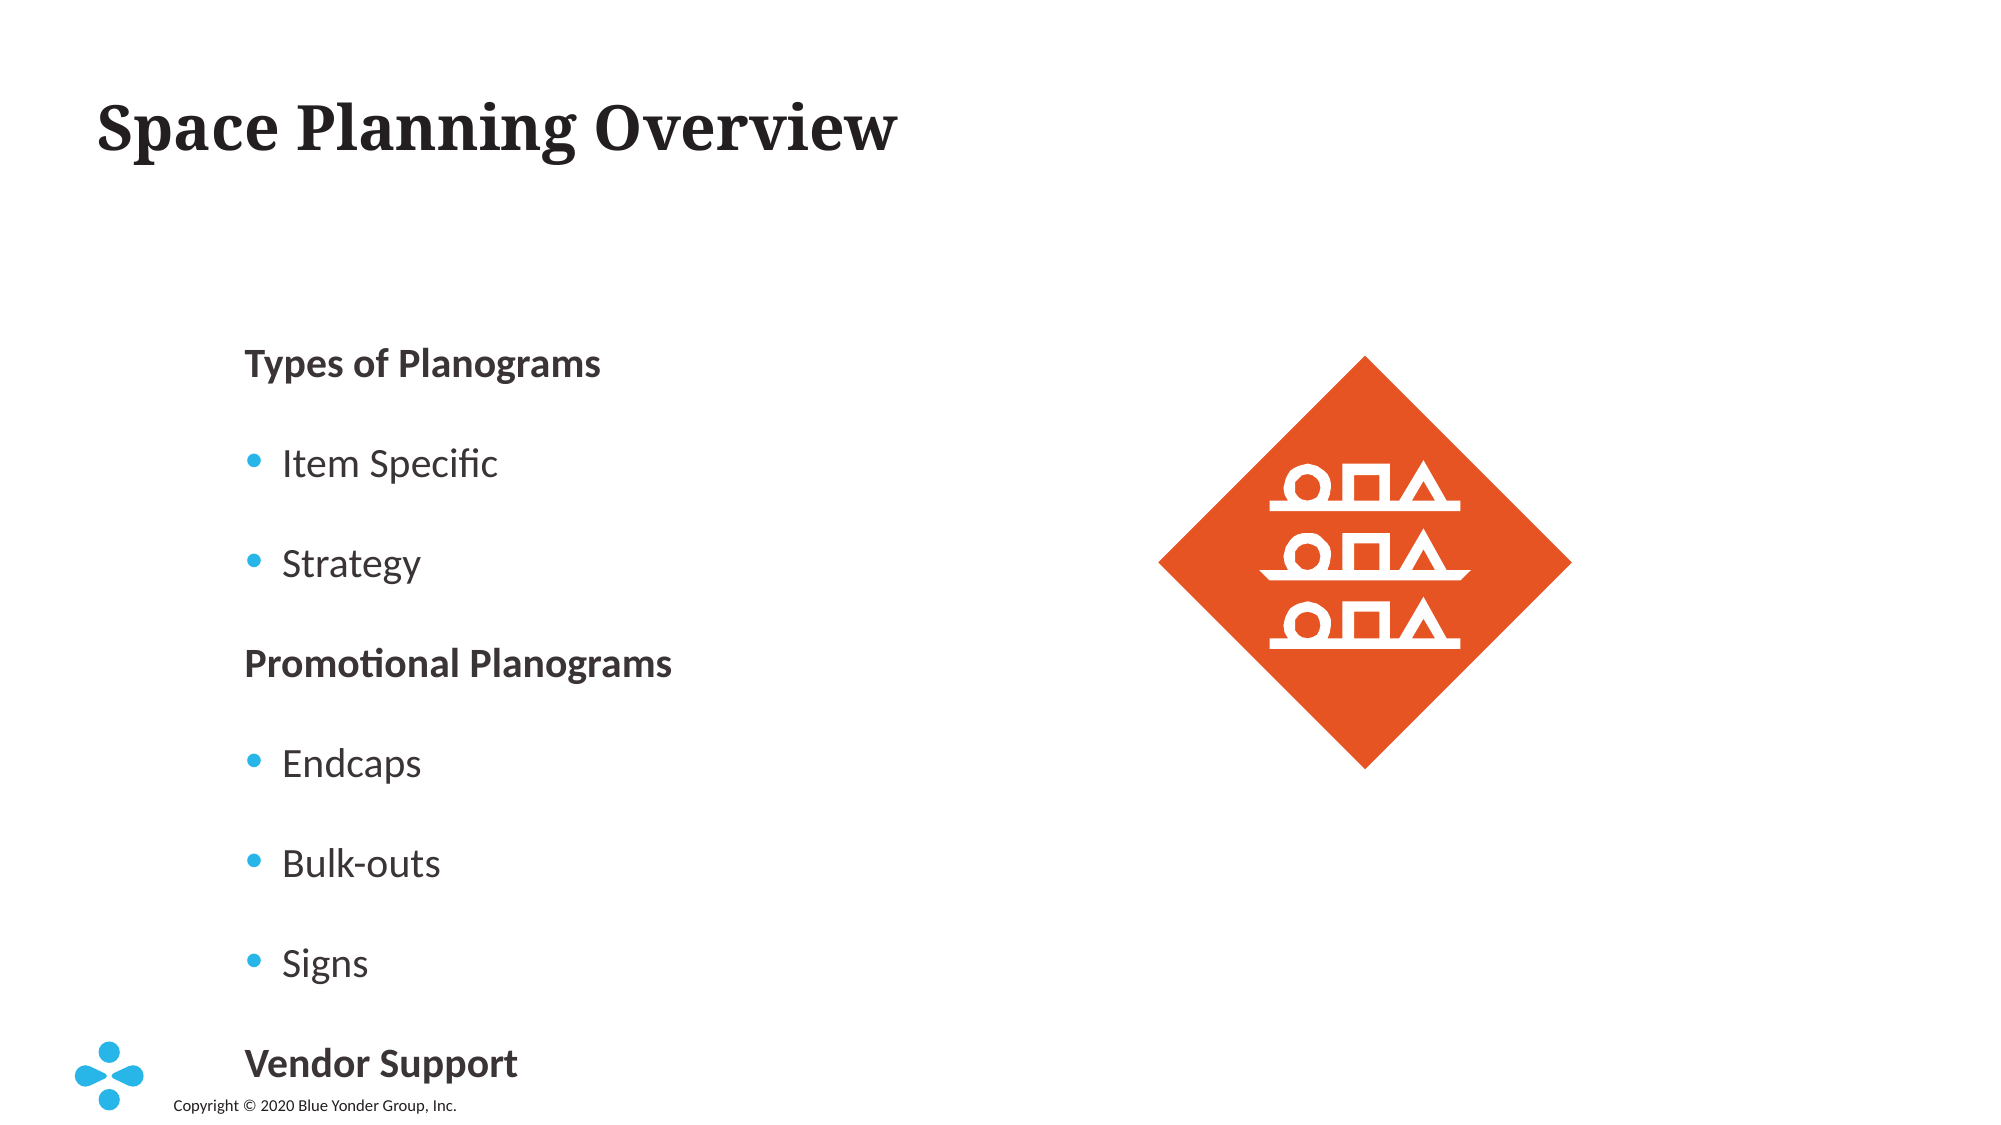

# Space Planning Overview
Types of Planograms
Item Specific
Strategy
Promotional Planograms
Endcaps
Bulk-outs
Signs
Vendor Support